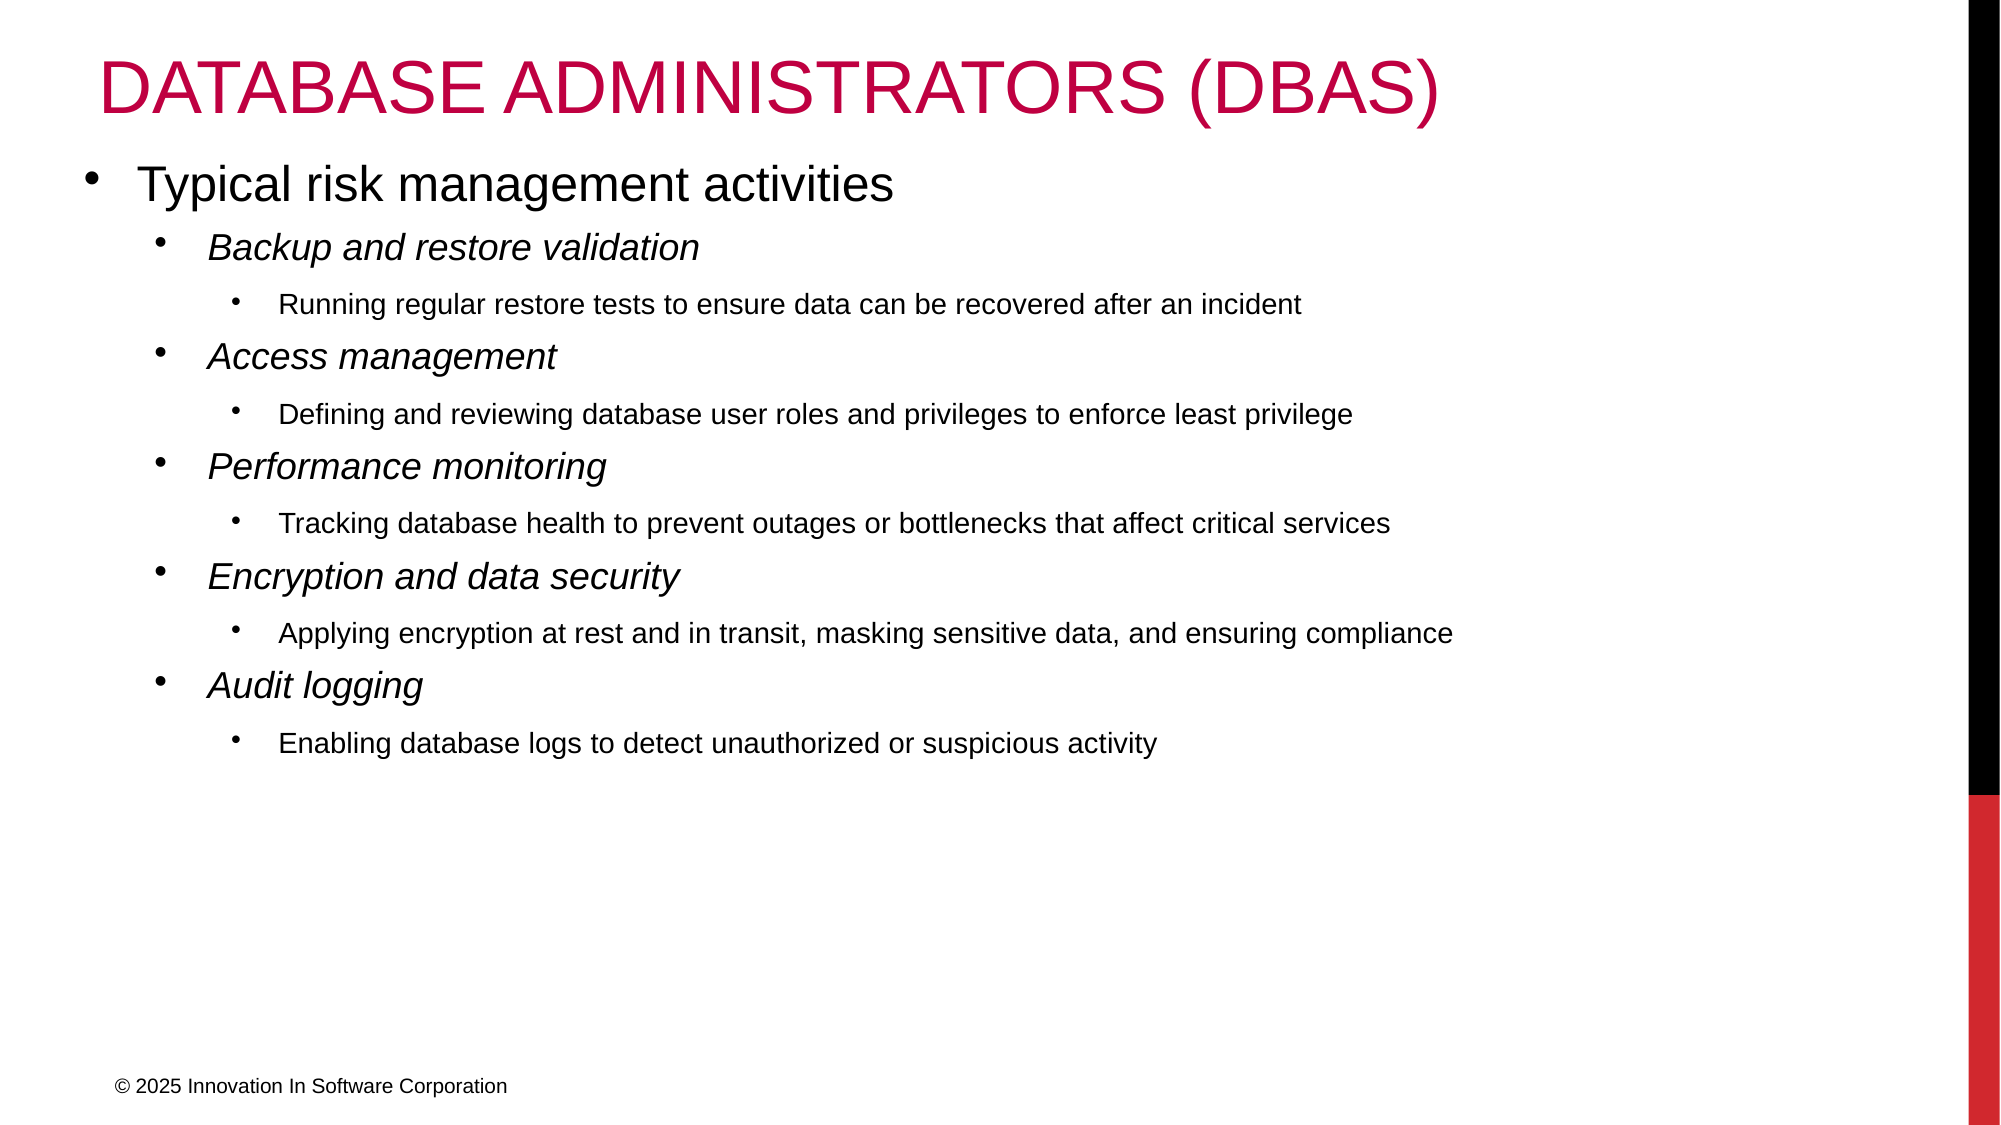

# Database Administrators (DBAs)
Typical risk management activities
Backup and restore validation
Running regular restore tests to ensure data can be recovered after an incident
Access management
Defining and reviewing database user roles and privileges to enforce least privilege
Performance monitoring
Tracking database health to prevent outages or bottlenecks that affect critical services
Encryption and data security
Applying encryption at rest and in transit, masking sensitive data, and ensuring compliance
Audit logging
Enabling database logs to detect unauthorized or suspicious activity
© 2025 Innovation In Software Corporation